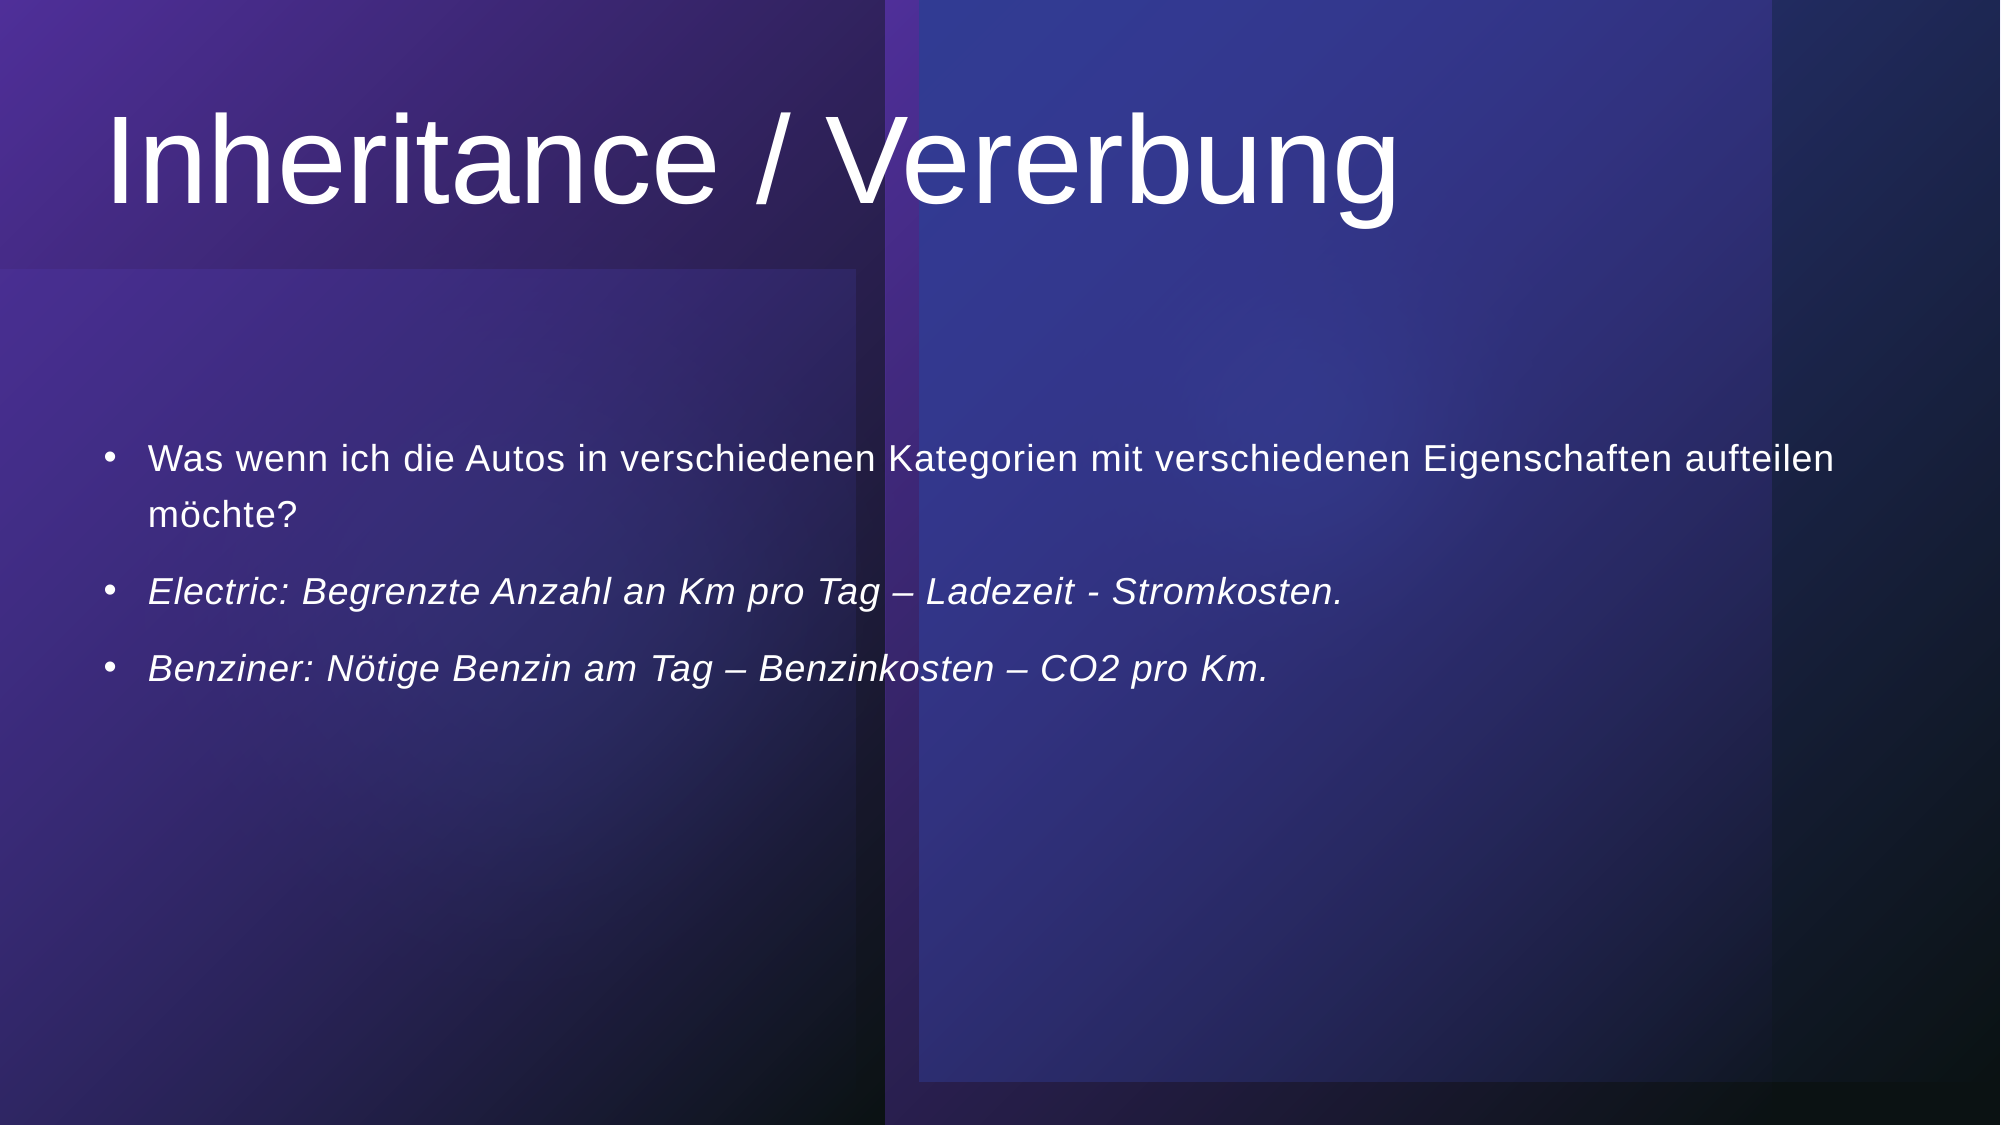

# Inheritance / Vererbung
Was wenn ich die Autos in verschiedenen Kategorien mit verschiedenen Eigenschaften aufteilen möchte?
Electric: Begrenzte Anzahl an Km pro Tag – Ladezeit - Stromkosten.
Benziner: Nötige Benzin am Tag – Benzinkosten – CO2 pro Km.